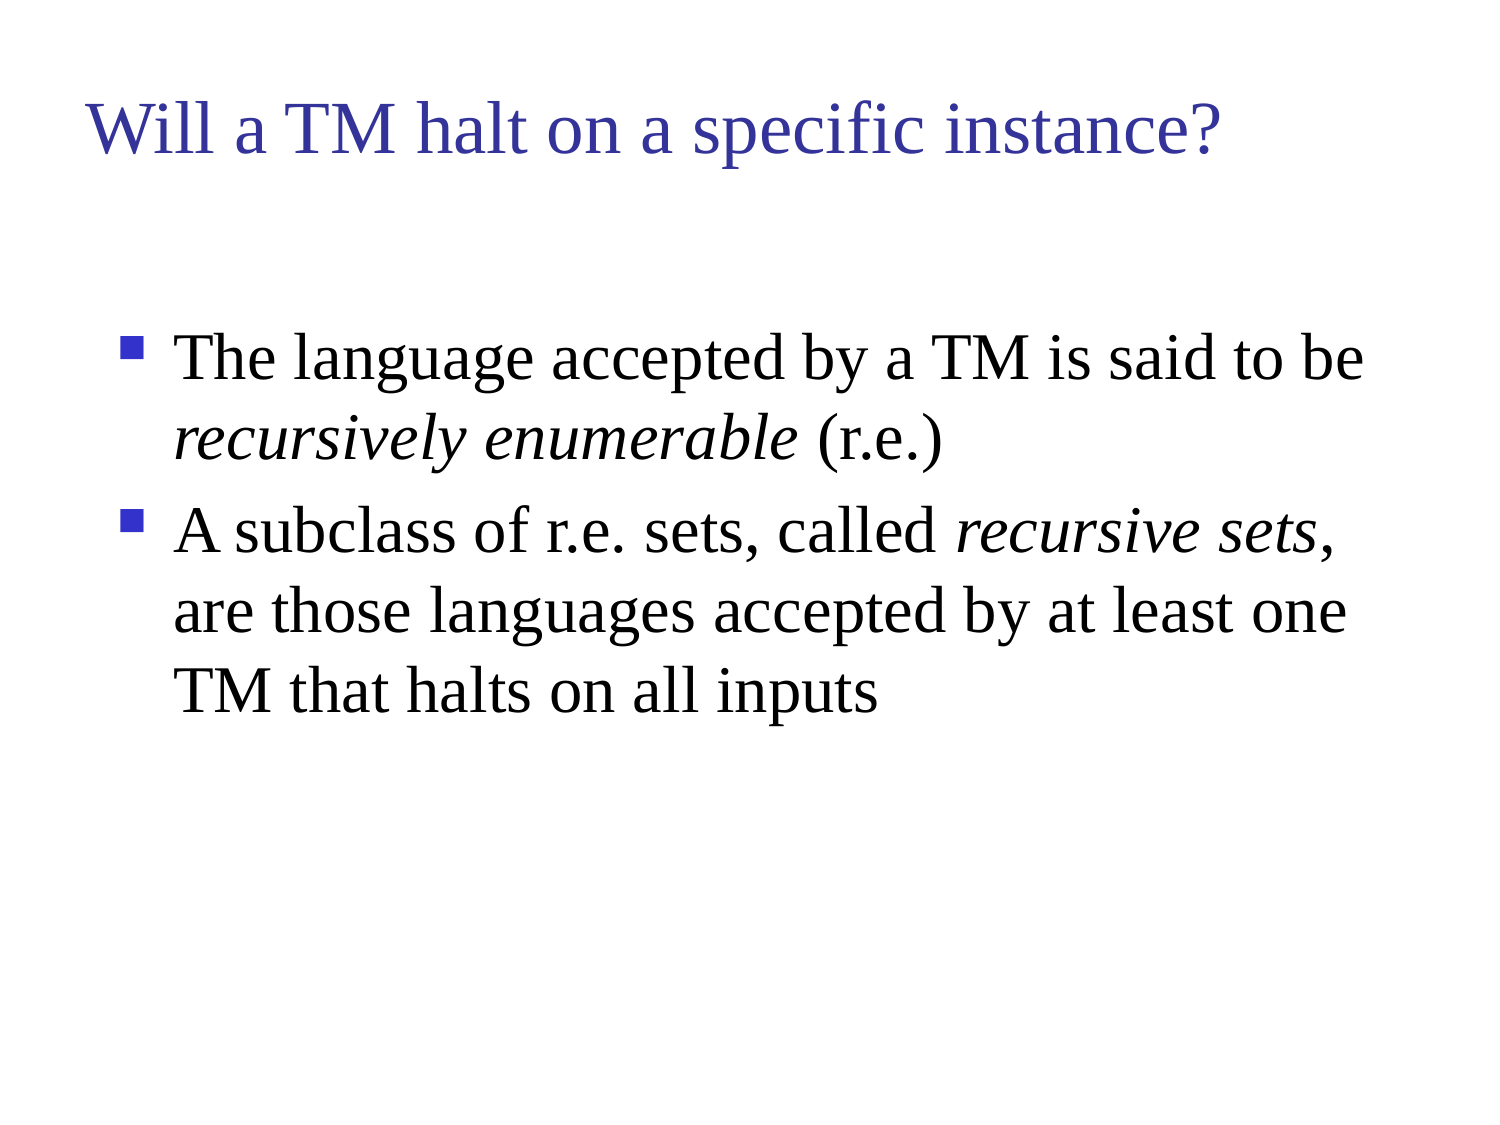

# Will a TM halt on a specific instance?
The language accepted by a TM is said to be recursively enumerable (r.e.)
A subclass of r.e. sets, called recursive sets, are those languages accepted by at least one TM that halts on all inputs